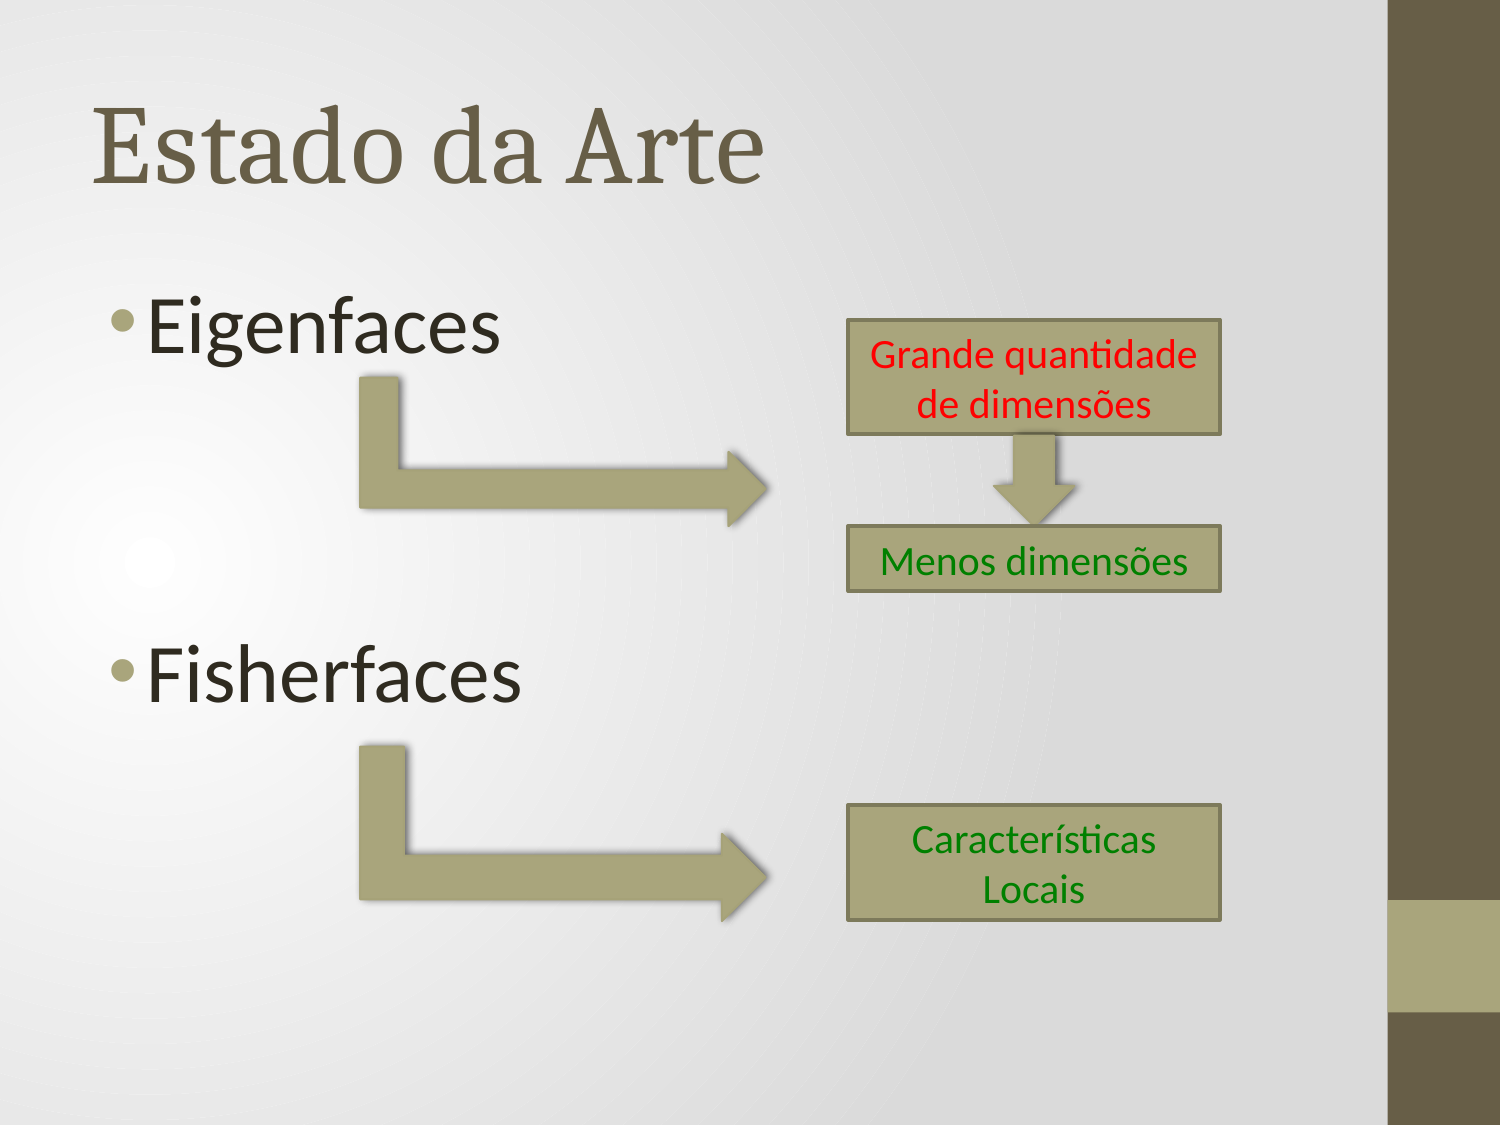

# Estado da Arte

Eigenfaces

Fisherfaces
Grande quantidade de dimensões

Menos dimensões

Características Locais